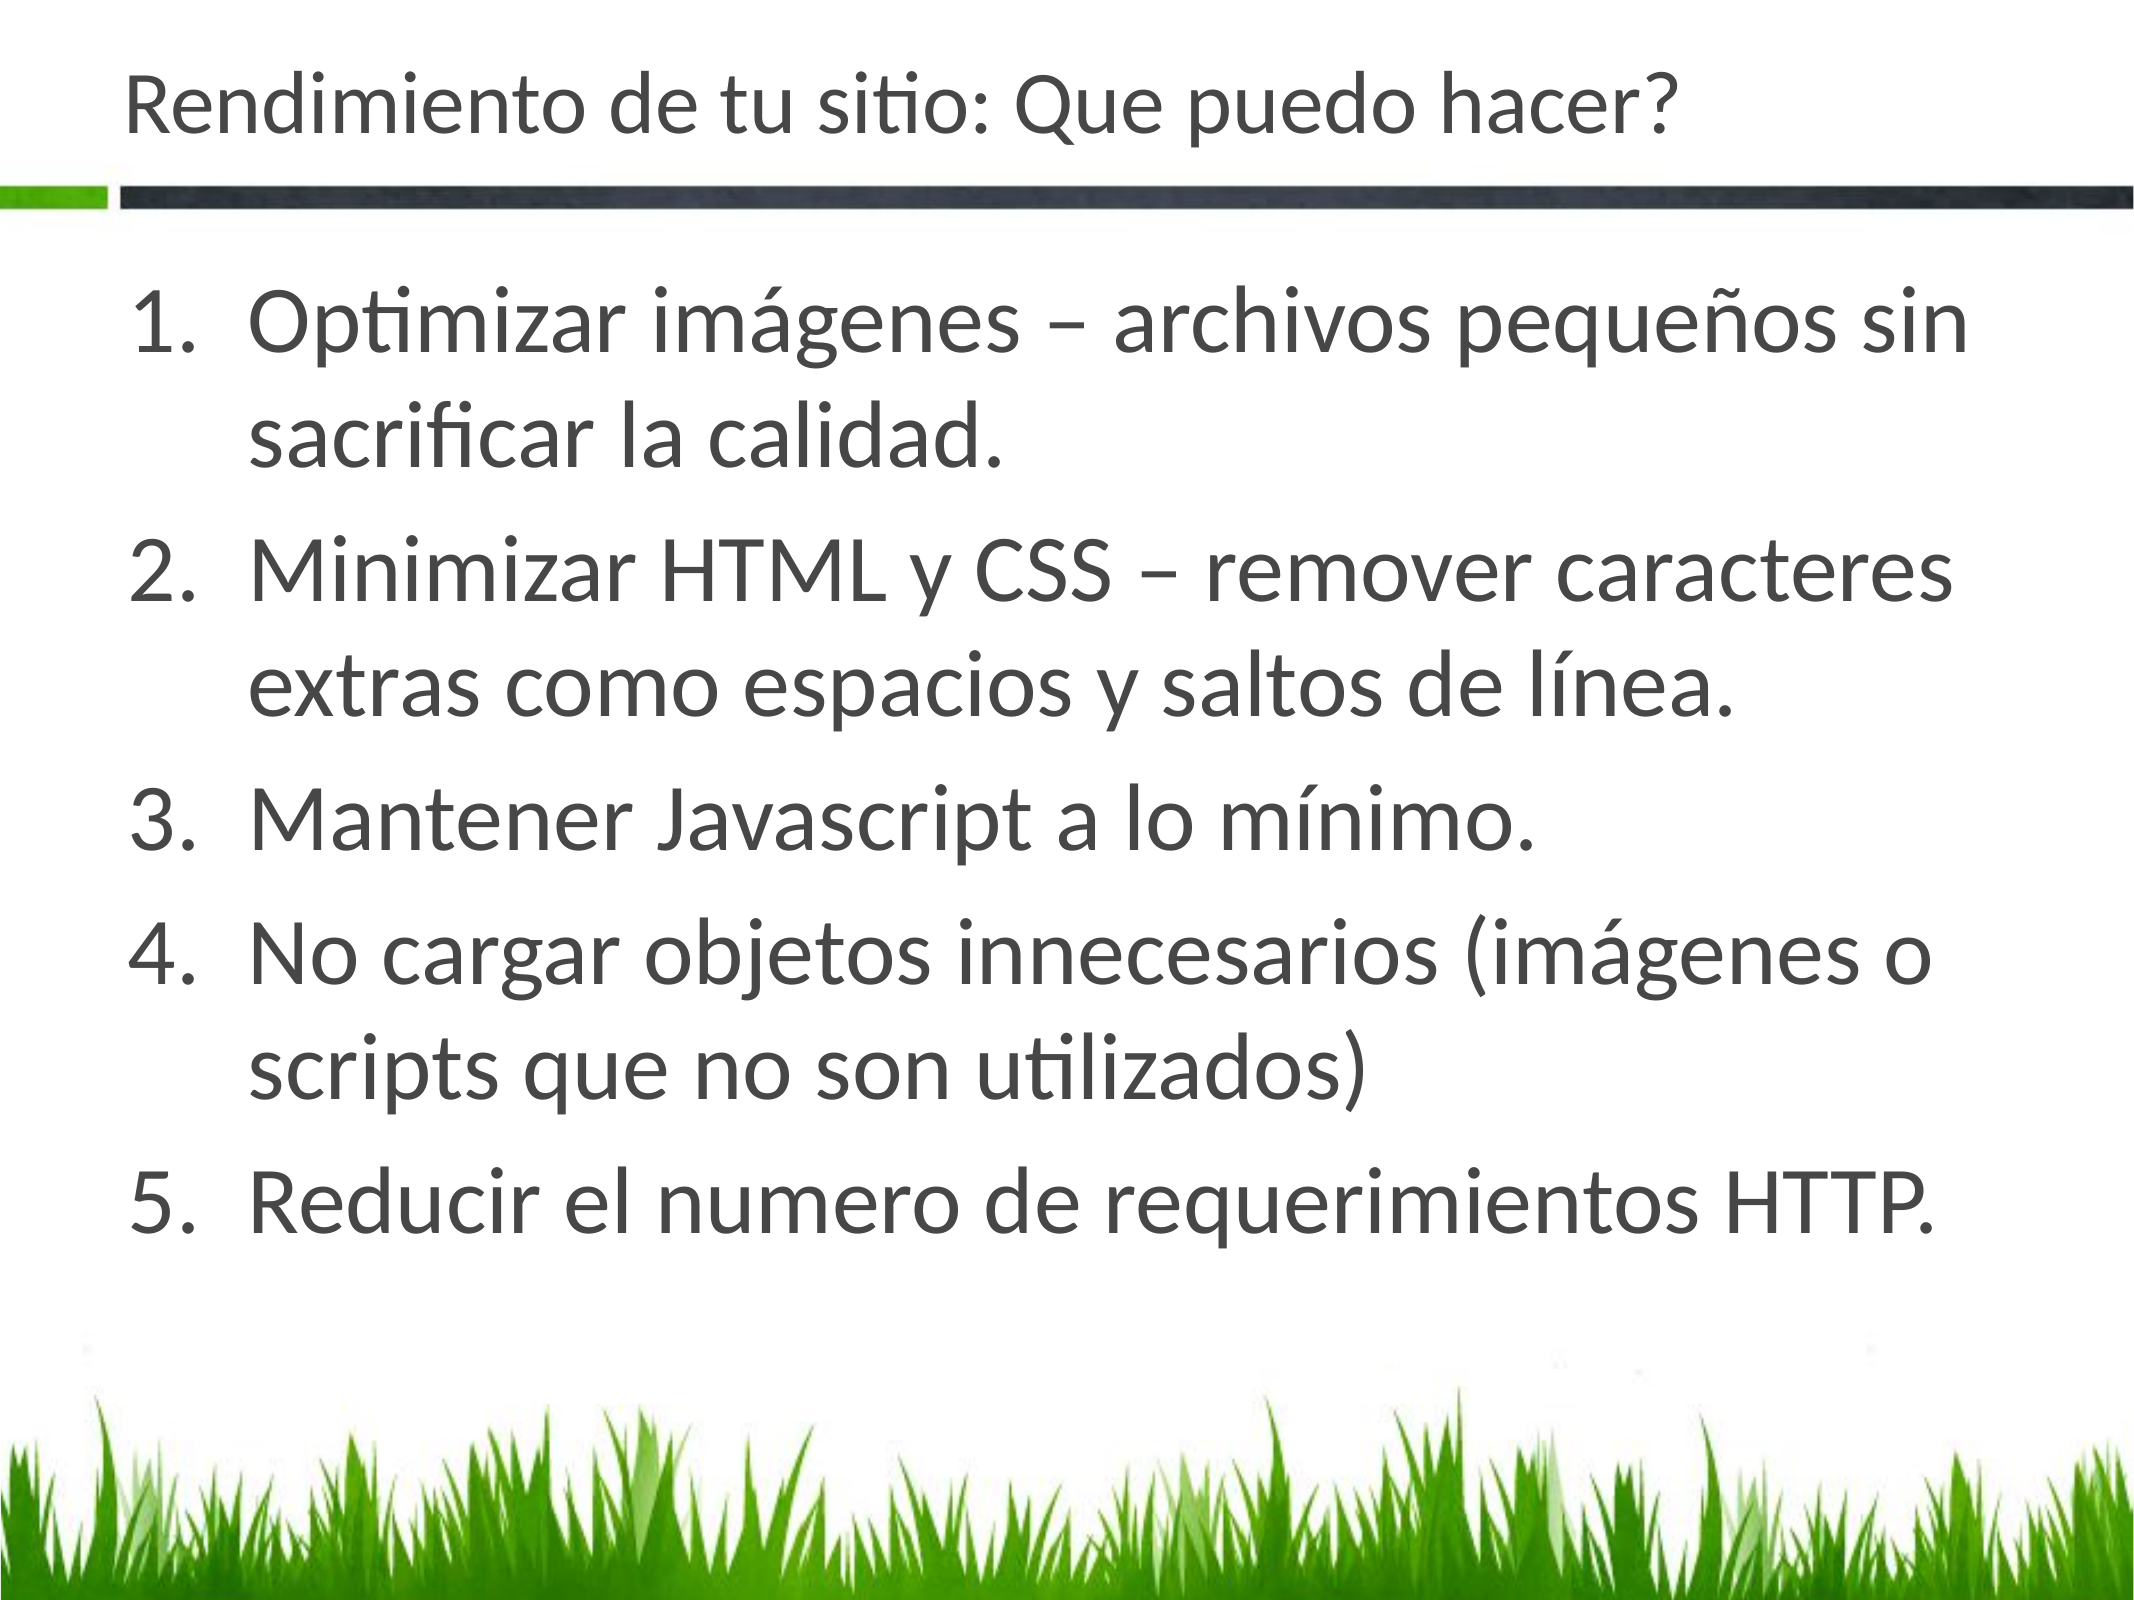

# Rendimiento de tu sitio: Que puedo hacer?
Optimizar imágenes – archivos pequeños sin sacrificar la calidad.
Minimizar HTML y CSS – remover caracteres extras como espacios y saltos de línea.
Mantener Javascript a lo mínimo.
No cargar objetos innecesarios (imágenes o scripts que no son utilizados)
Reducir el numero de requerimientos HTTP.